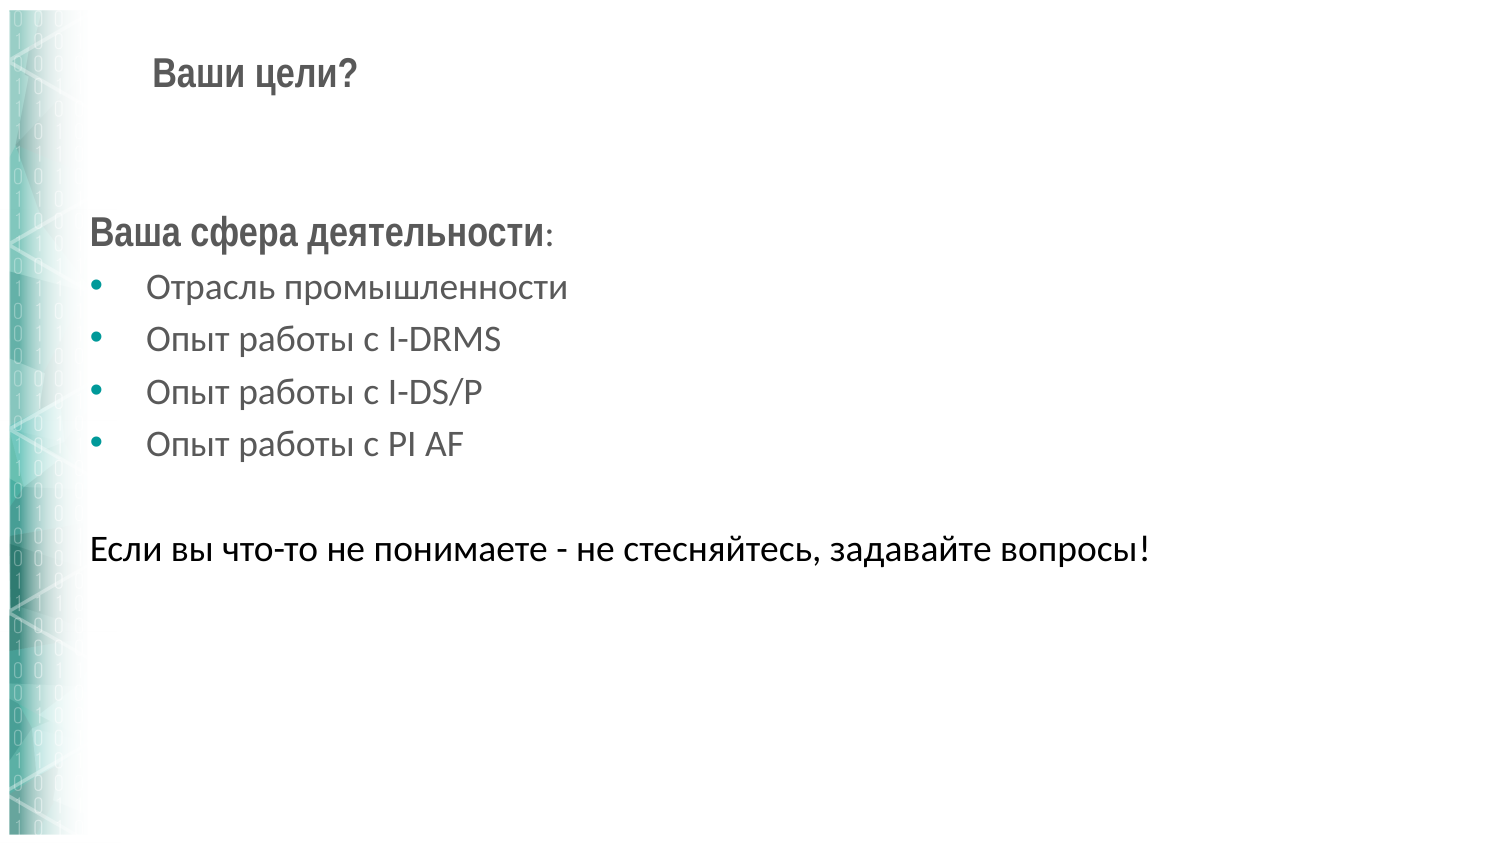

# Ваши цели?
Ваша сфера деятельности:
Отрасль промышленности
Опыт работы с I-DRMS
Опыт работы с I-DS/P
Опыт работы с PI AF

Если вы что-то не понимаете - не стесняйтесь, задавайте вопросы!